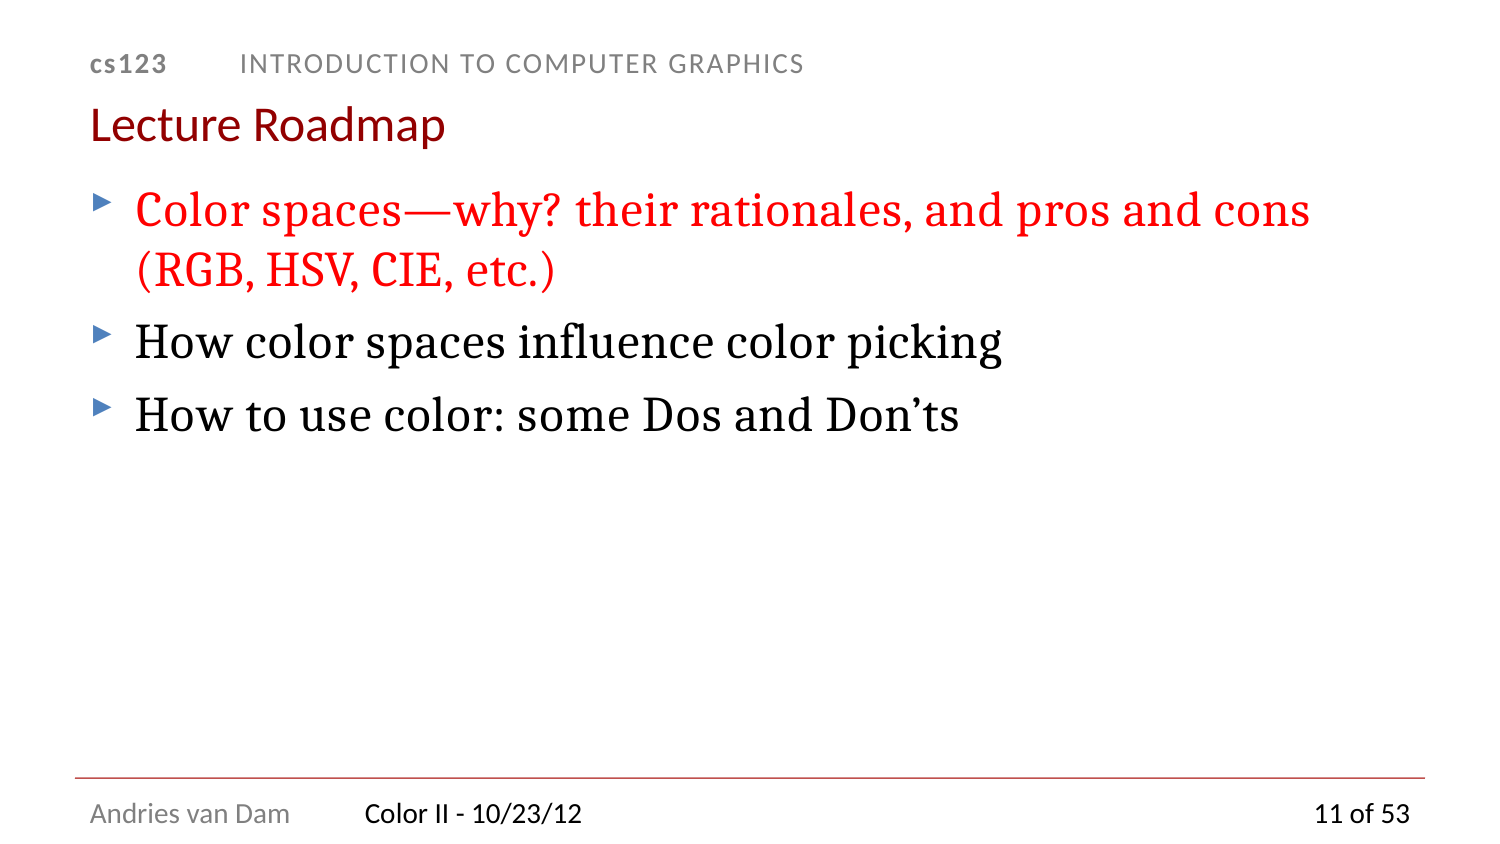

# Lecture Roadmap
Color spaces—why? their rationales, and pros and cons (RGB, HSV, CIE, etc.)
How color spaces influence color picking
How to use color: some Dos and Don’ts

Color II - 10/23/12
11 of 53